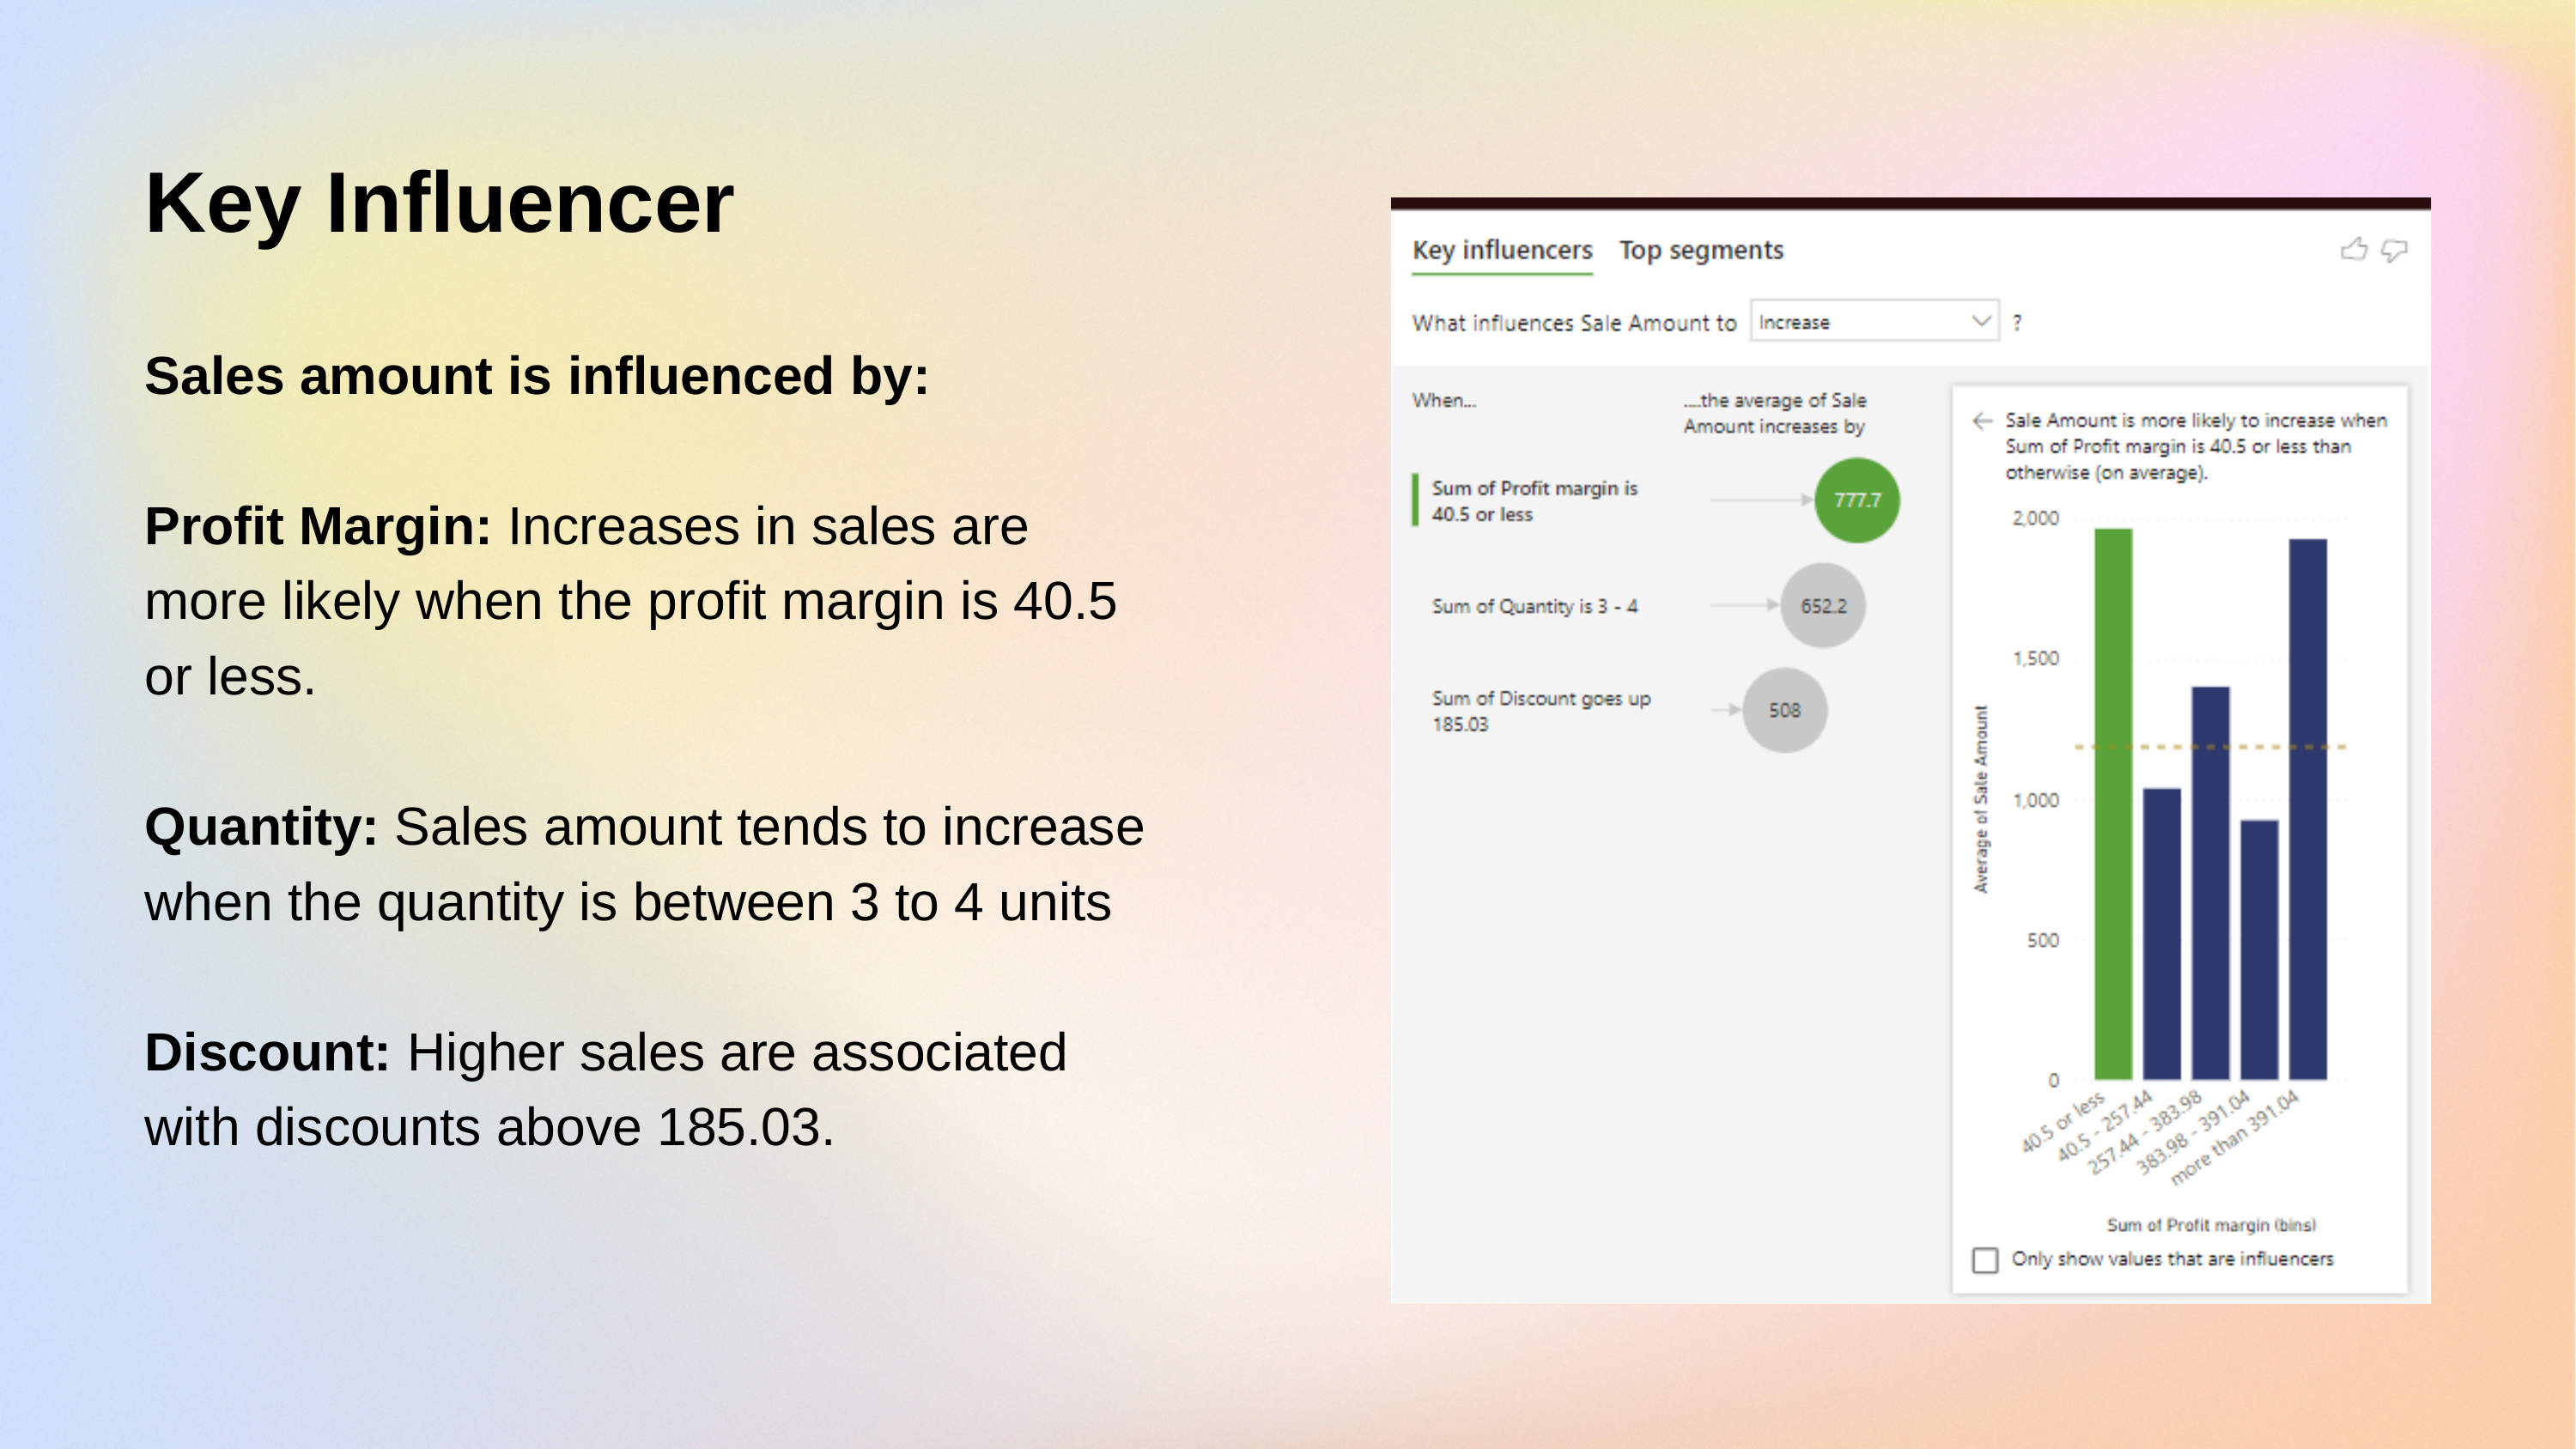

Key Influencer

Sales amount is influenced by:

Profit Margin: Increases in sales are more likely when the profit margin is 40.5 or less.

Quantity: Sales amount tends to increase when the quantity is between 3 to 4 units

Discount: Higher sales are associated with discounts above 185.03.